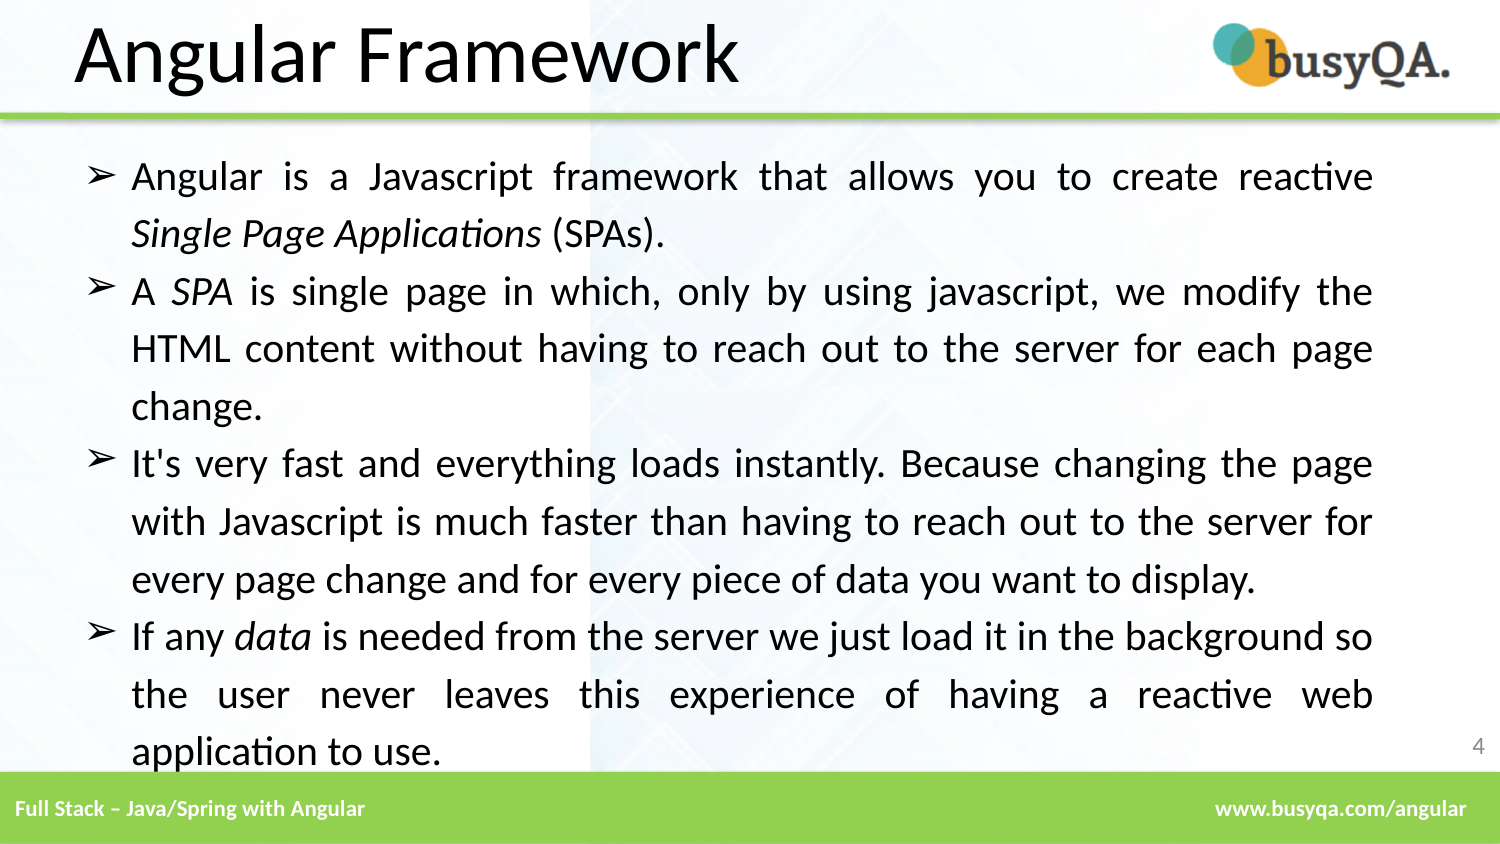

Angular Framework
Angular is a Javascript framework that allows you to create reactive Single Page Applications (SPAs).
A SPA is single page in which, only by using javascript, we modify the HTML content without having to reach out to the server for each page change.
It's very fast and everything loads instantly. Because changing the page with Javascript is much faster than having to reach out to the server for every page change and for every piece of data you want to display.
If any data is needed from the server we just load it in the background so the user never leaves this experience of having a reactive web application to use.